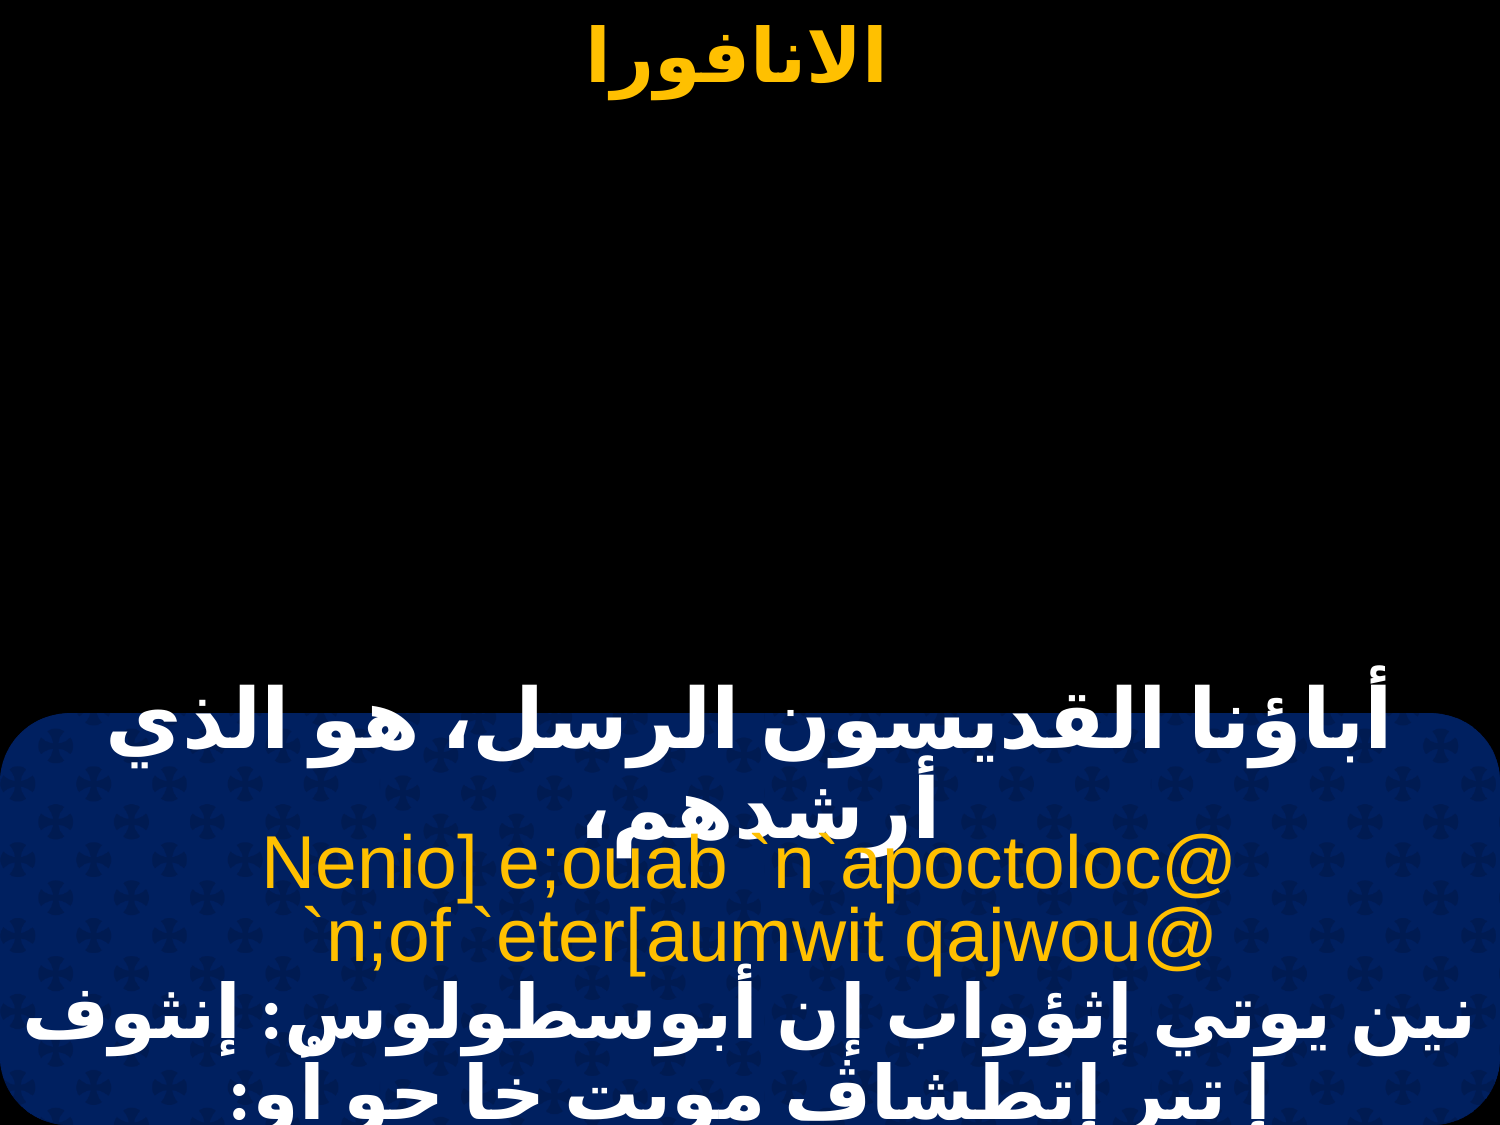

# أباؤنا القديسون الرسل، هو الذي أرشدهم،
Nenio] e;ouab `n`apoctoloc@
 `n;of `eter[aumwit qajwou@
نين يوتي إثؤواب إن أبوسطولوس: إنثوف إ تير إتطشاڤ مويت خا جو اُو: